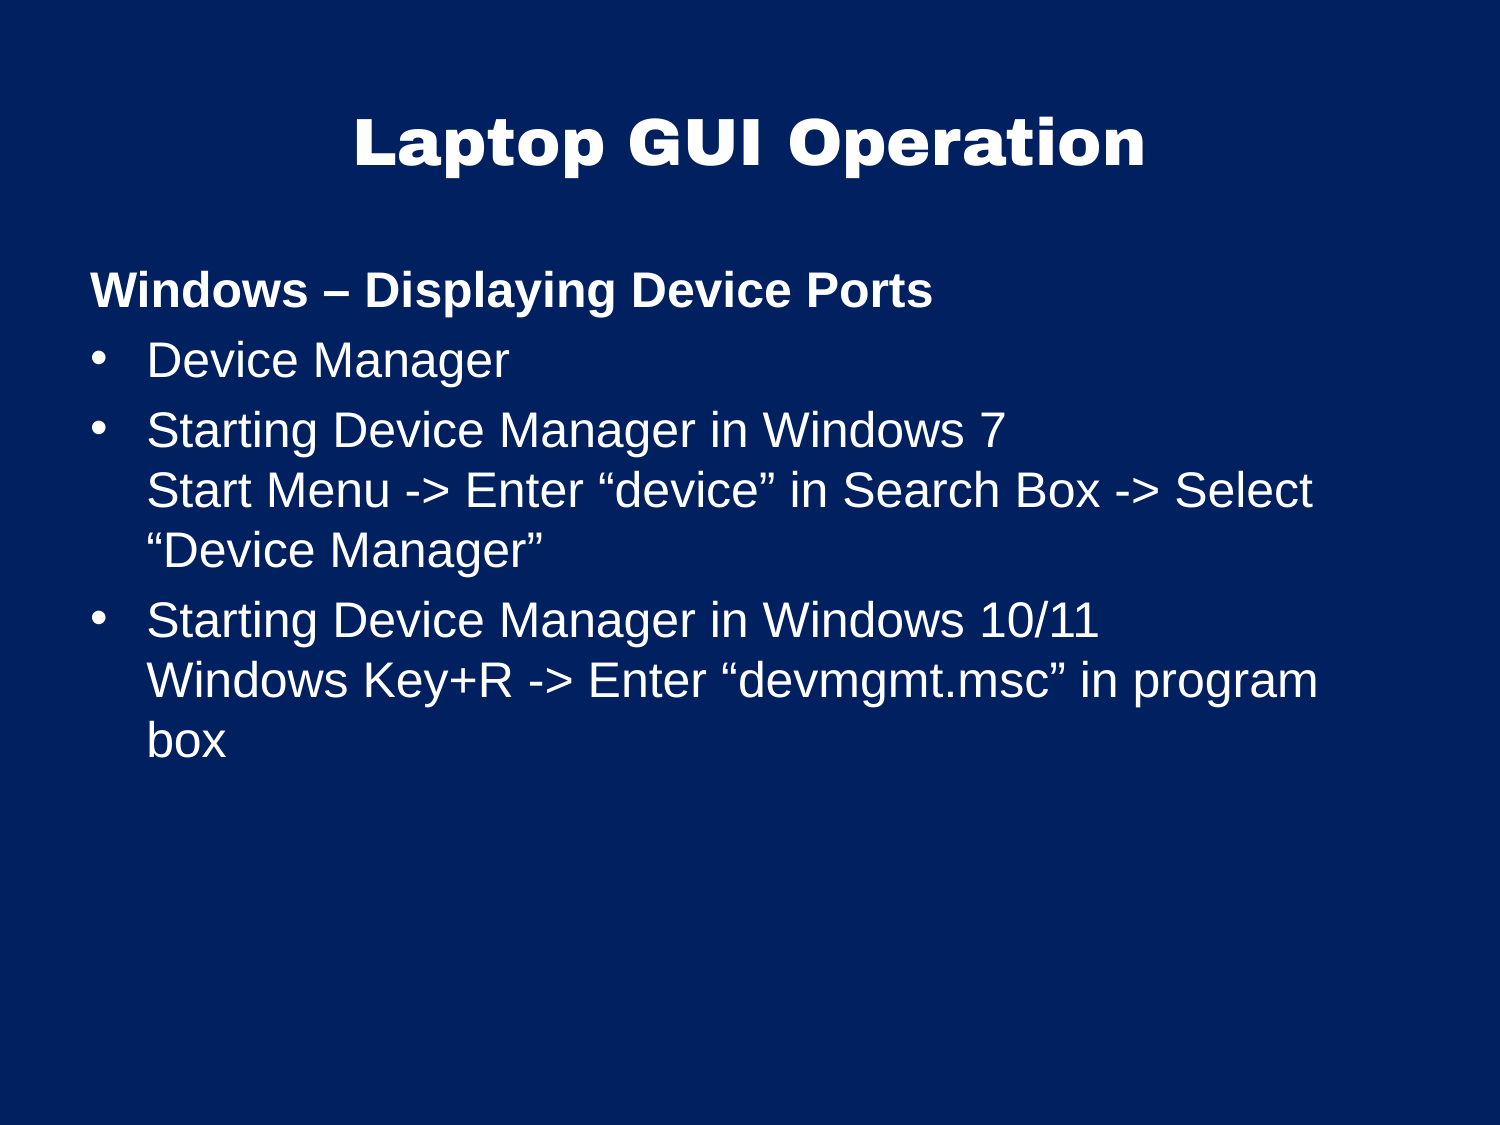

# Laptop GUI Operation
Windows – Displaying Device Ports
Device Manager
Starting Device Manager in Windows 7
Start Menu -> Enter “device” in Search Box -> Select “Device Manager”
Starting Device Manager in Windows 10/11
Windows Key+R -> Enter “devmgmt.msc” in program box